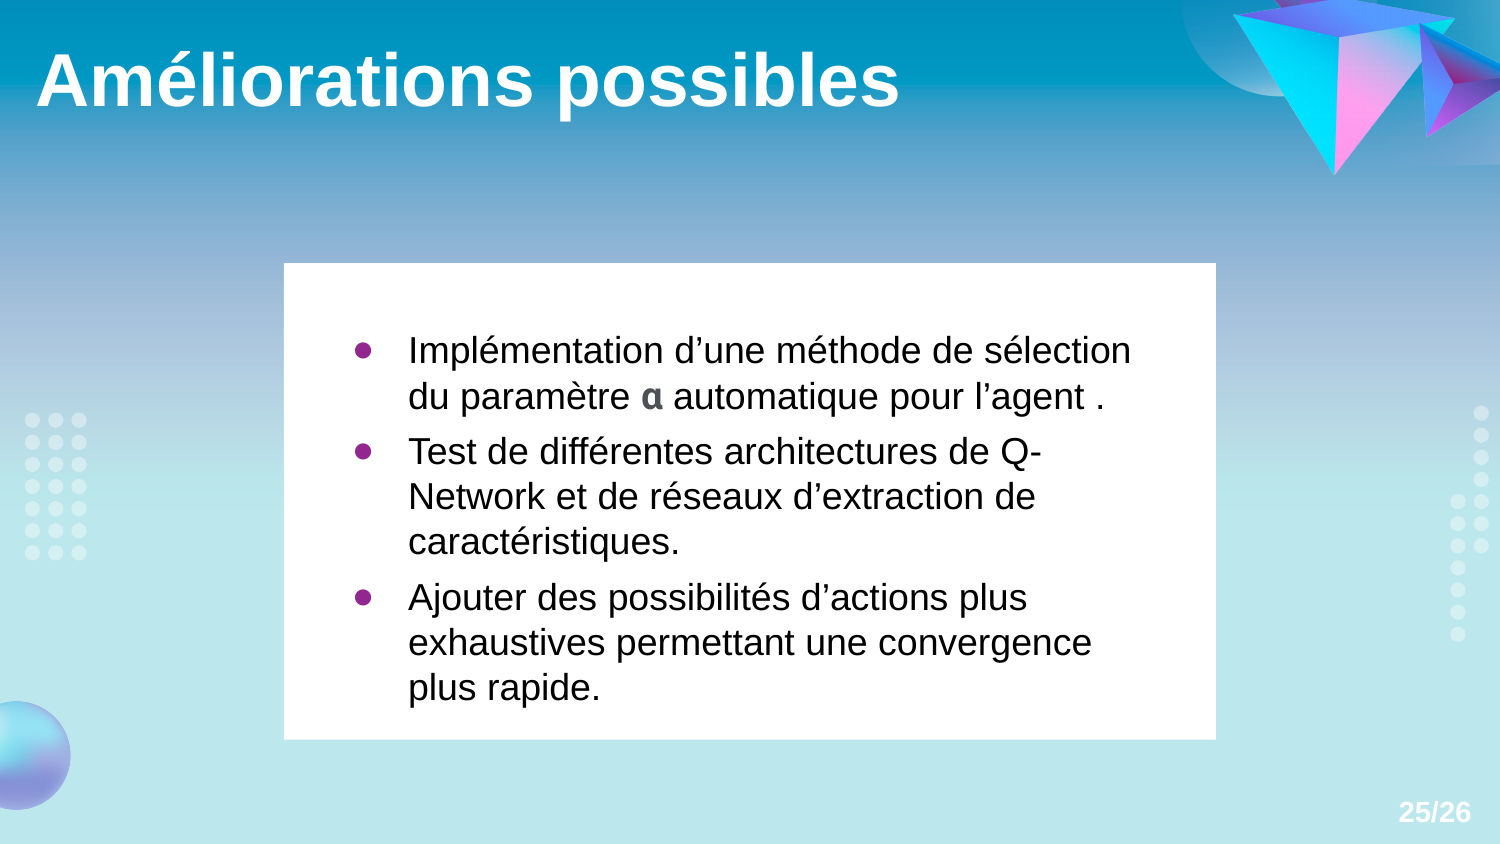

# Améliorations possibles

Implémentation d’une méthode de sélection du paramètre α automatique pour l’agent .
Test de différentes architectures de Q-Network et de réseaux d’extraction de caractéristiques.
Ajouter des possibilités d’actions plus exhaustives permettant une convergence plus rapide.
25/26